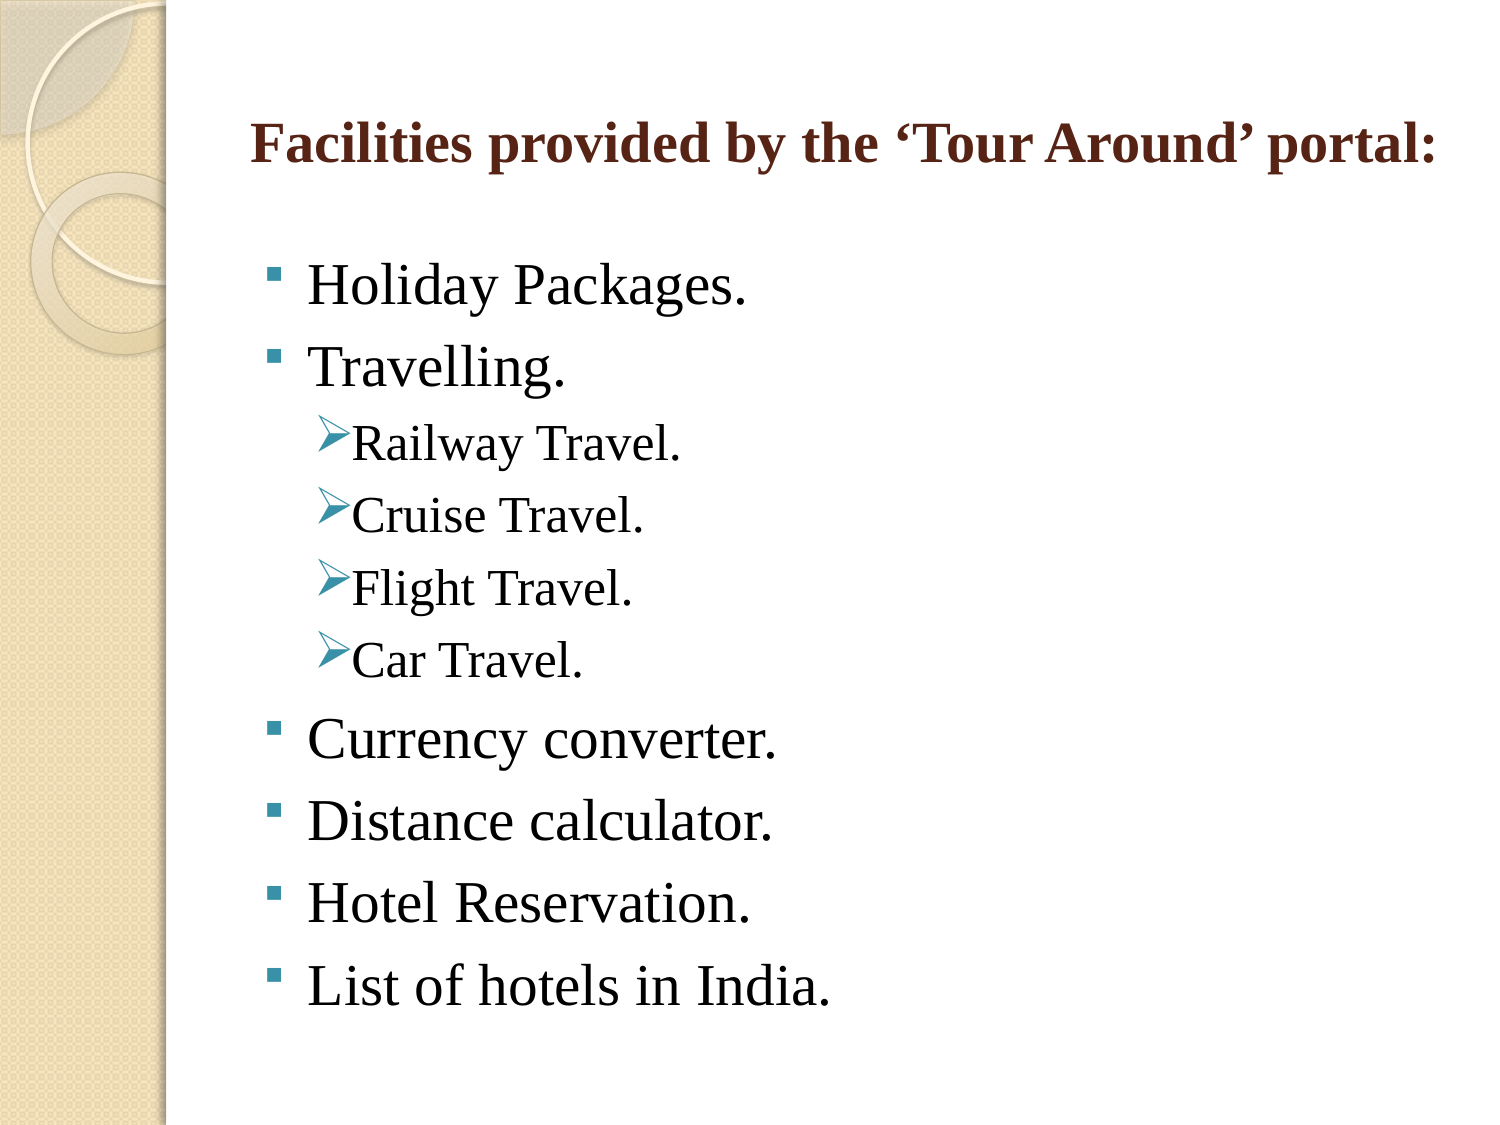

# Facilities provided by the ‘Tour Around’ portal:
Holiday Packages.
Travelling.
Railway Travel.
Cruise Travel.
Flight Travel.
Car Travel.
Currency converter.
Distance calculator.
Hotel Reservation.
List of hotels in India.